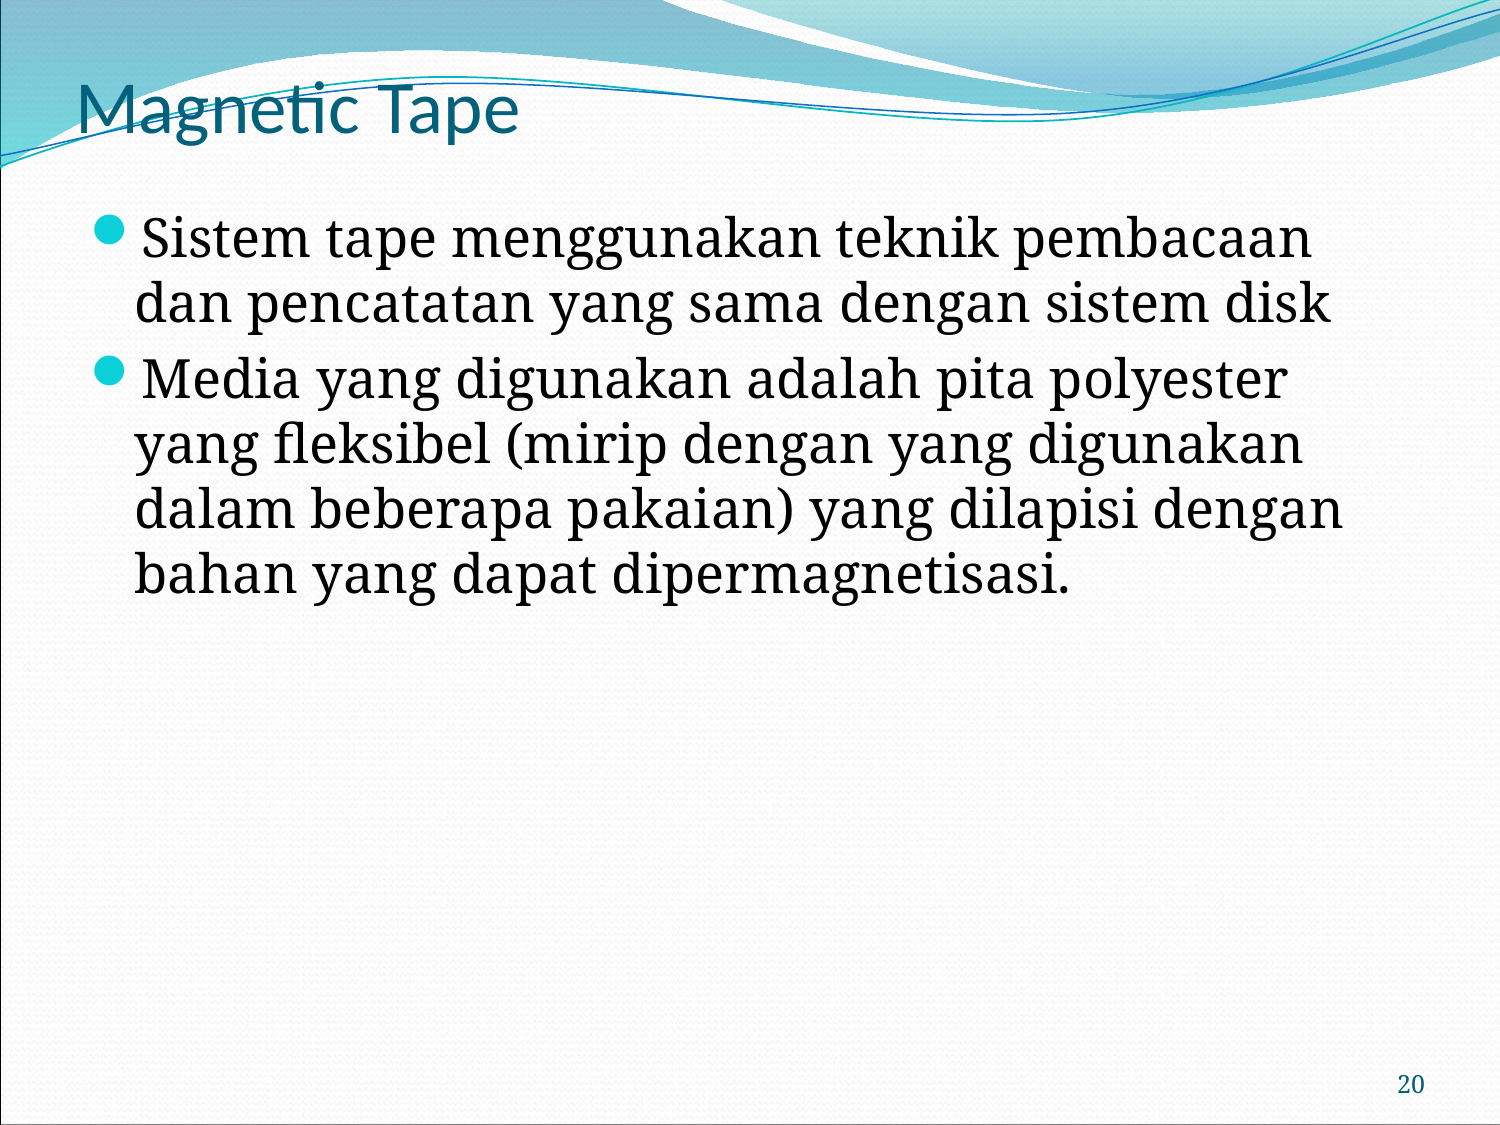

# Magnetic Tape
Sistem tape menggunakan teknik pembacaan dan pencatatan yang sama dengan sistem disk
Media yang digunakan adalah pita polyester yang fleksibel (mirip dengan yang digunakan dalam beberapa pakaian) yang dilapisi dengan bahan yang dapat dipermagnetisasi.

20